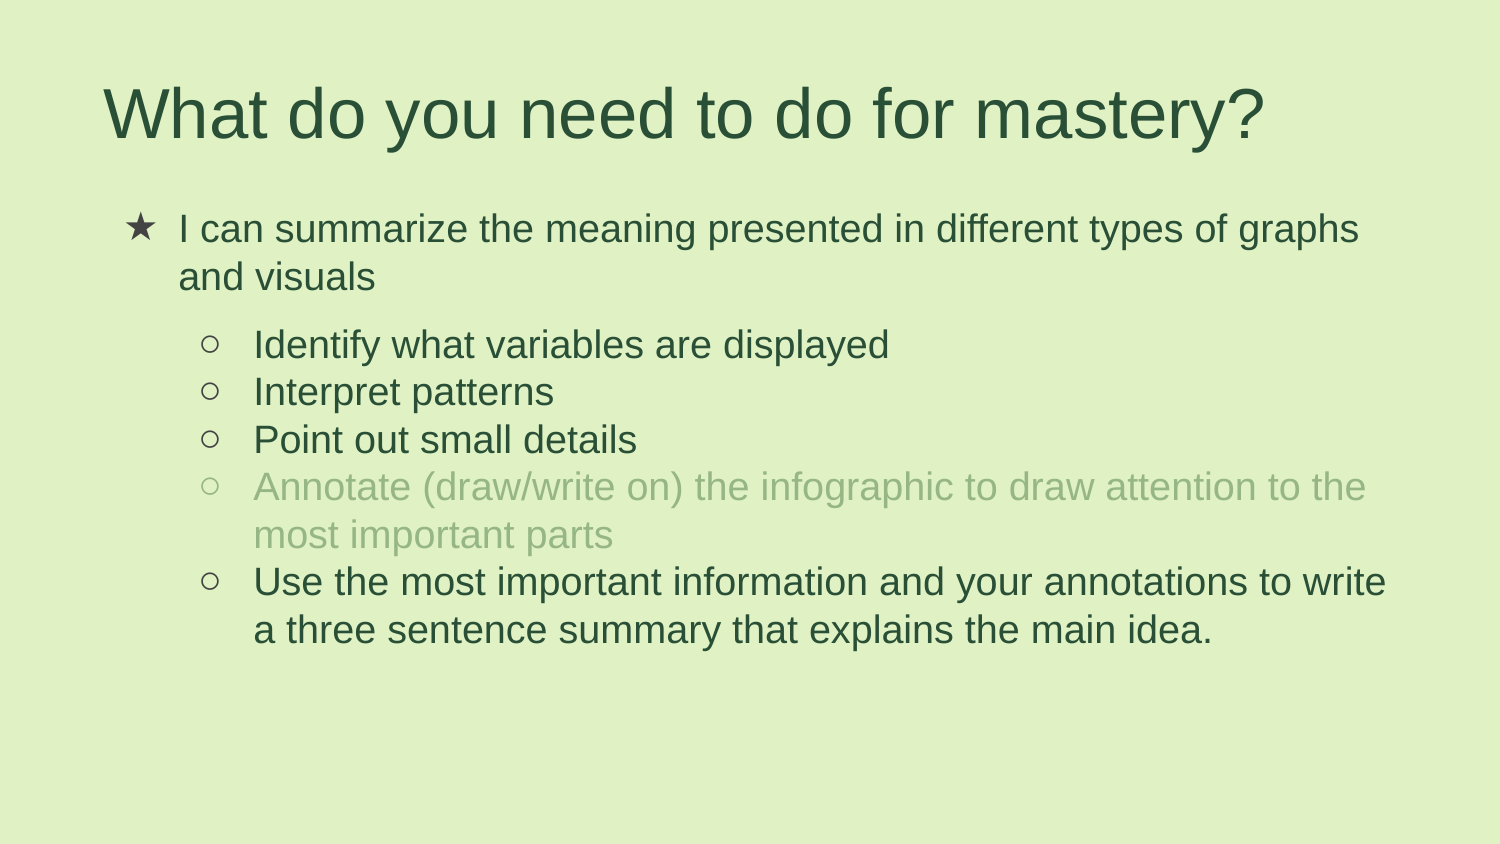

# What do you need to do for mastery?
I can summarize the meaning presented in different types of graphs and visuals
Identify what variables are displayed
Interpret patterns
Point out small details
Annotate (draw/write on) the infographic to draw attention to the most important parts
Use the most important information and your annotations to write a three sentence summary that explains the main idea.